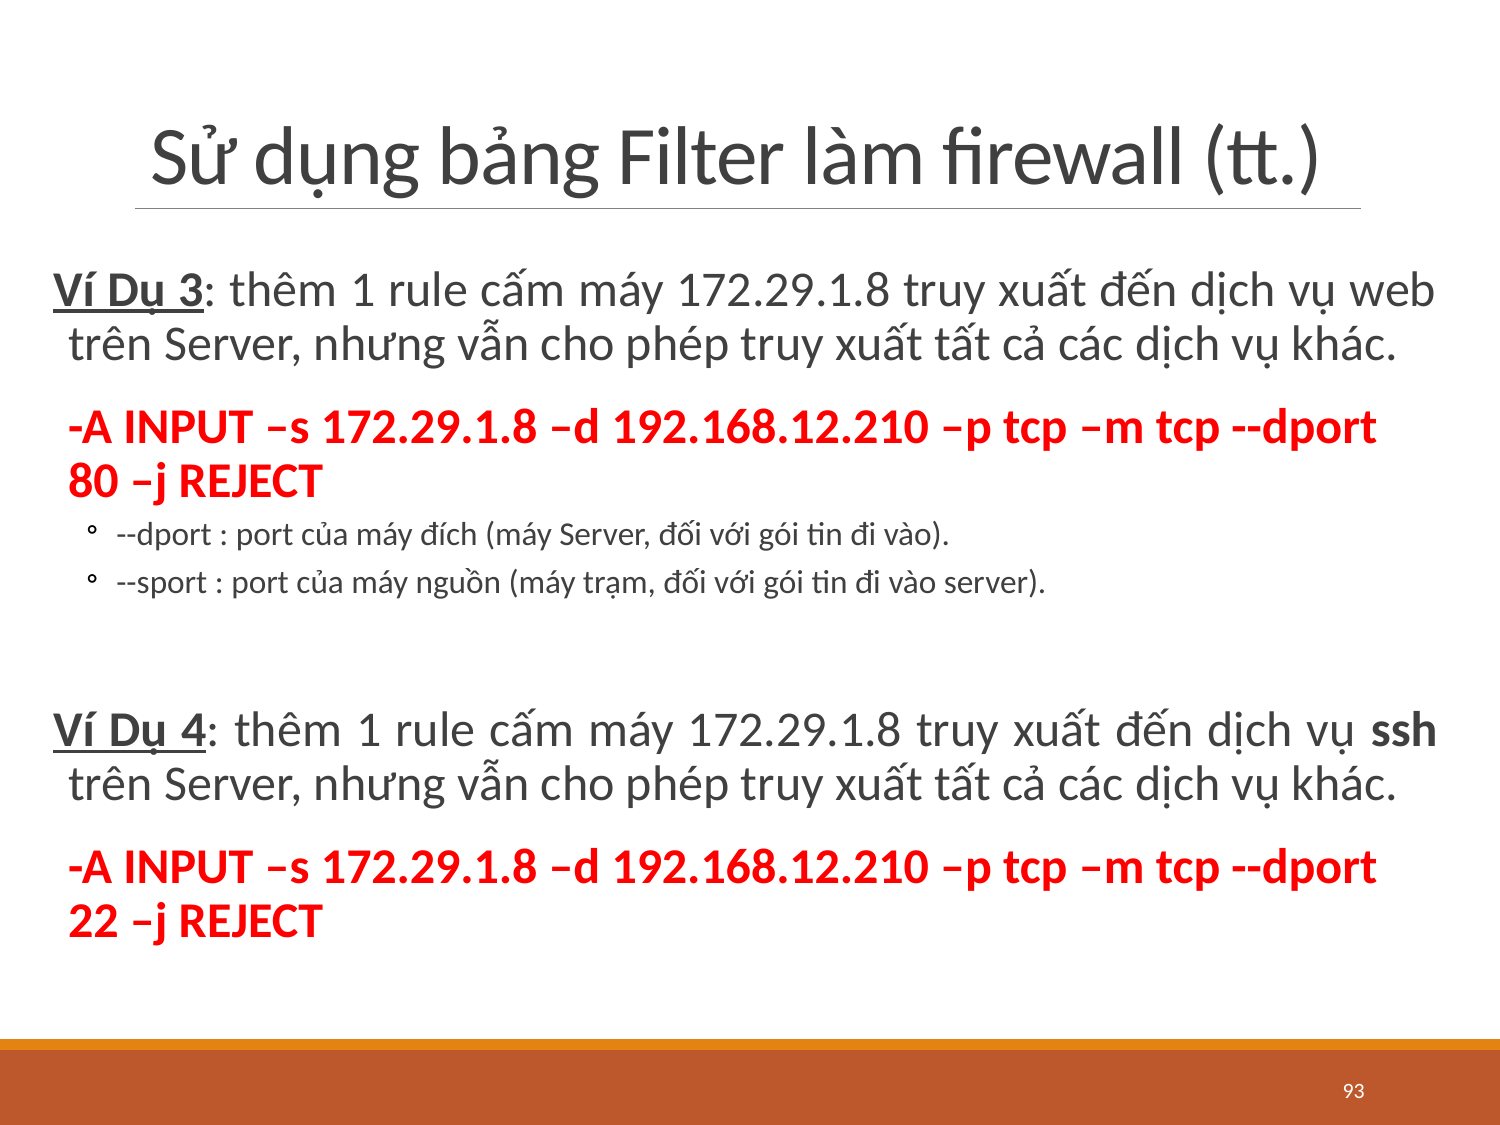

# Sử dụng bảng Filter làm firewall (tt.)
Ví Dụ 3: thêm 1 rule cấm máy 172.29.1.8 truy xuất đến dịch vụ web trên Server, nhưng vẫn cho phép truy xuất tất cả các dịch vụ khác.
	-A INPUT –s 172.29.1.8 –d 192.168.12.210 –p tcp –m tcp --dport 80 –j REJECT
--dport : port của máy đích (máy Server, đối với gói tin đi vào).
--sport : port của máy nguồn (máy trạm, đối với gói tin đi vào server).

Ví Dụ 4: thêm 1 rule cấm máy 172.29.1.8 truy xuất đến dịch vụ ssh trên Server, nhưng vẫn cho phép truy xuất tất cả các dịch vụ khác.
	-A INPUT –s 172.29.1.8 –d 192.168.12.210 –p tcp –m tcp --dport 22 –j REJECT
93